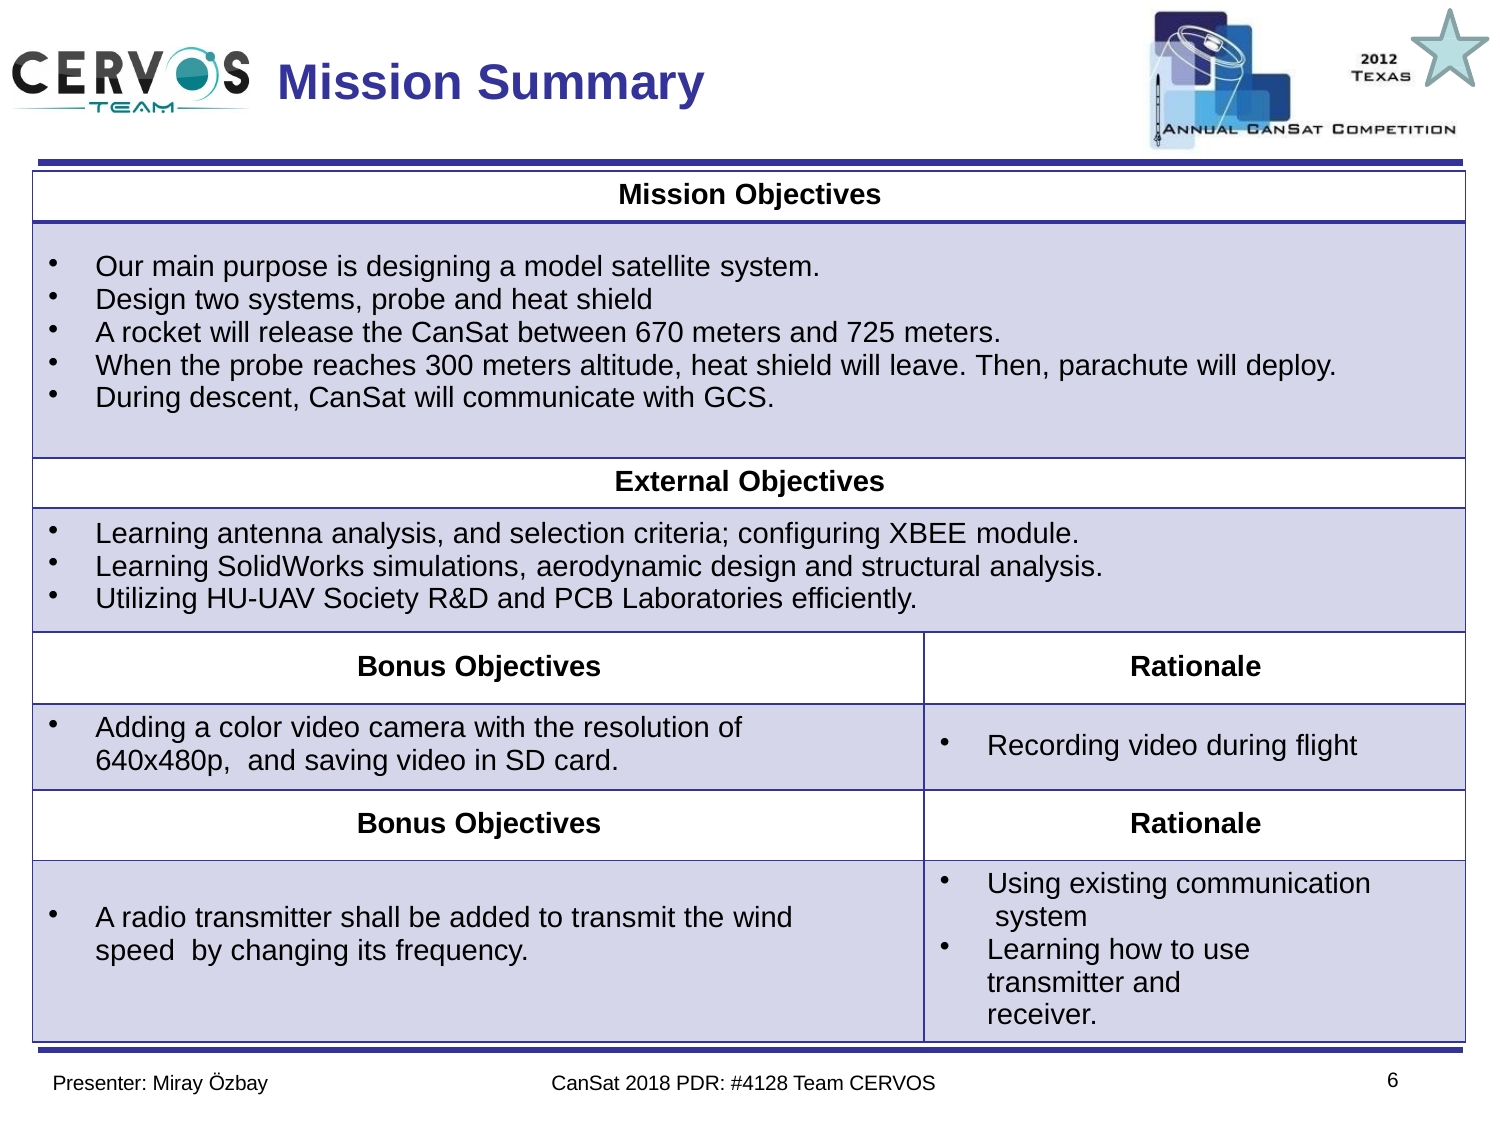

Team Logo
Here
(If You Want)

# Mission Summary

| Mission Objectives |  |
| --- | --- |
| Our main purpose is designing a model satellite system. Design two systems, probe and heat shield A rocket will release the CanSat between 670 meters and 725 meters. When the probe reaches 300 meters altitude, heat shield will leave. Then, parachute will deploy. During descent, CanSat will communicate with GCS. |  |
| External Objectives |  |
| Learning antenna analysis, and selection criteria; configuring XBEE module. Learning SolidWorks simulations, aerodynamic design and structural analysis. Utilizing HU-UAV Society R&D and PCB Laboratories efficiently. |  |
| Bonus Objectives | Rationale |
| Adding a color video camera with the resolution of 640x480p, and saving video in SD card. | Recording video during flight |
| Bonus Objectives | Rationale |
| A radio transmitter shall be added to transmit the wind speed by changing its frequency. | Using existing communication system Learning how to use transmitter and receiver. |
6
Presenter: Miray Özbay
CanSat 2018 PDR: #4128 Team CERVOS